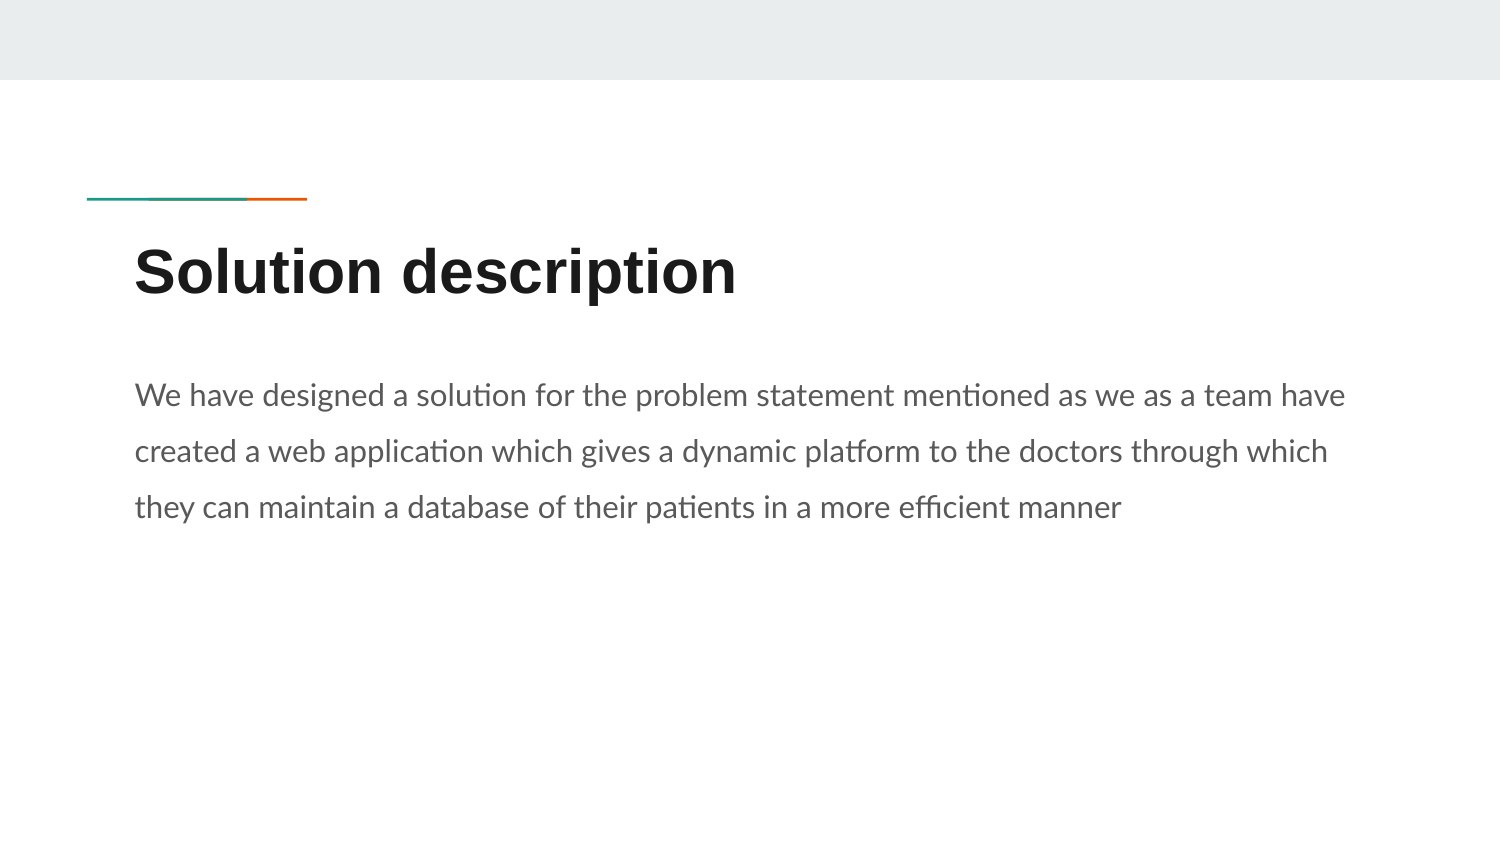

# Solution description
We have designed a solution for the problem statement mentioned as we as a team have created a web application which gives a dynamic platform to the doctors through which they can maintain a database of their patients in a more efficient manner